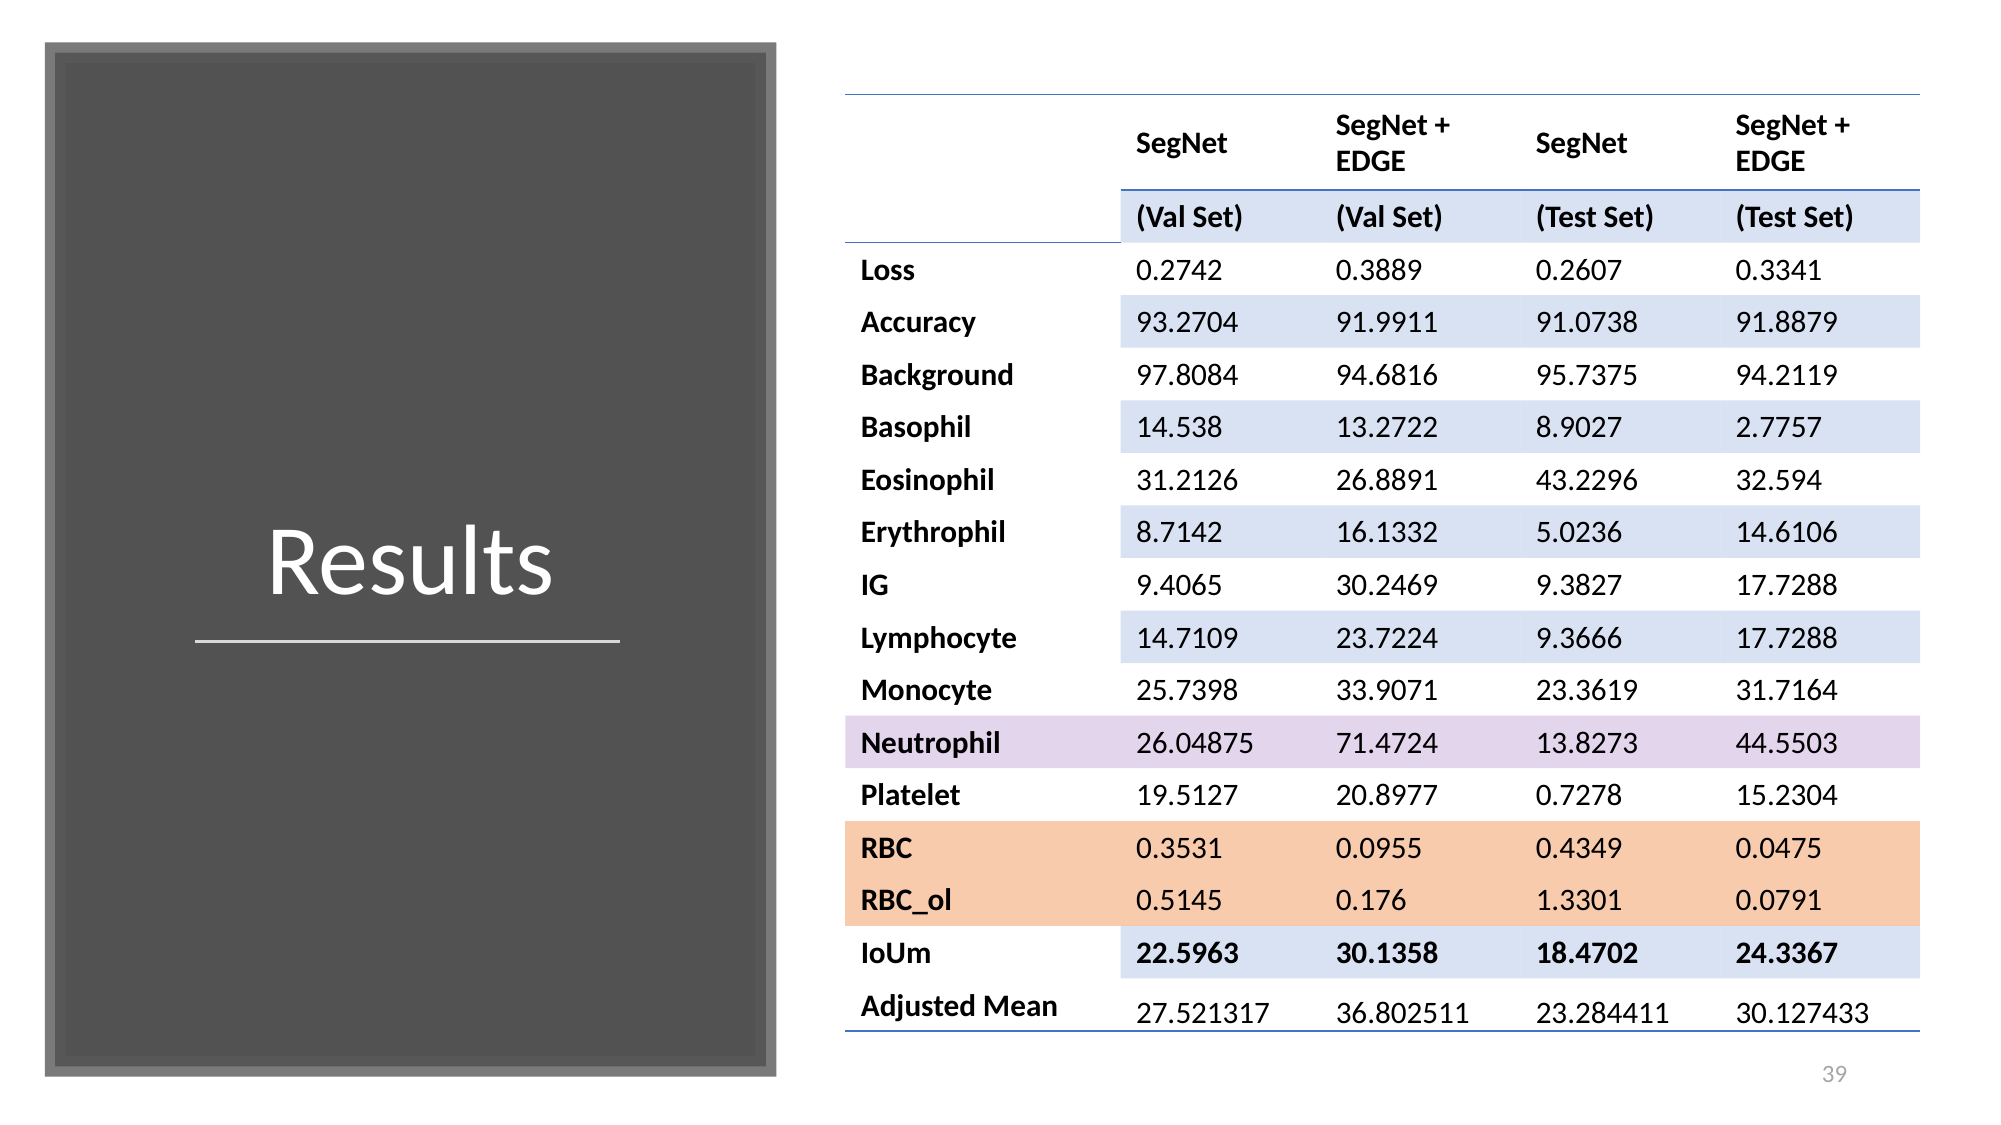

|  | SegNet | SegNet + EDGE | SegNet | SegNet + EDGE |
| --- | --- | --- | --- | --- |
|  | (Val Set) | (Val Set) | (Test Set) | (Test Set) |
| Loss | 0.2742 | 0.3889 | 0.2607 | 0.3341 |
| Accuracy | 93.2704 | 91.9911 | 91.0738 | 91.8879 |
| Background | 97.8084 | 94.6816 | 95.7375 | 94.2119 |
| Basophil | 14.538 | 13.2722 | 8.9027 | 2.7757 |
| Eosinophil | 31.2126 | 26.8891 | 43.2296 | 32.594 |
| Erythrophil | 8.7142 | 16.1332 | 5.0236 | 14.6106 |
| IG | 9.4065 | 30.2469 | 9.3827 | 17.7288 |
| Lymphocyte | 14.7109 | 23.7224 | 9.3666 | 17.7288 |
| Monocyte | 25.7398 | 33.9071 | 23.3619 | 31.7164 |
| Neutrophil | 26.04875 | 71.4724 | 13.8273 | 44.5503 |
| Platelet | 19.5127 | 20.8977 | 0.7278 | 15.2304 |
| RBC | 0.3531 | 0.0955 | 0.4349 | 0.0475 |
| RBC\_ol | 0.5145 | 0.176 | 1.3301 | 0.0791 |
| IoUm | 22.5963 | 30.1358 | 18.4702 | 24.3367 |
| Adjusted Mean | 27.521317 | 36.802511 | 23.284411 | 30.127433 |
# Results
39